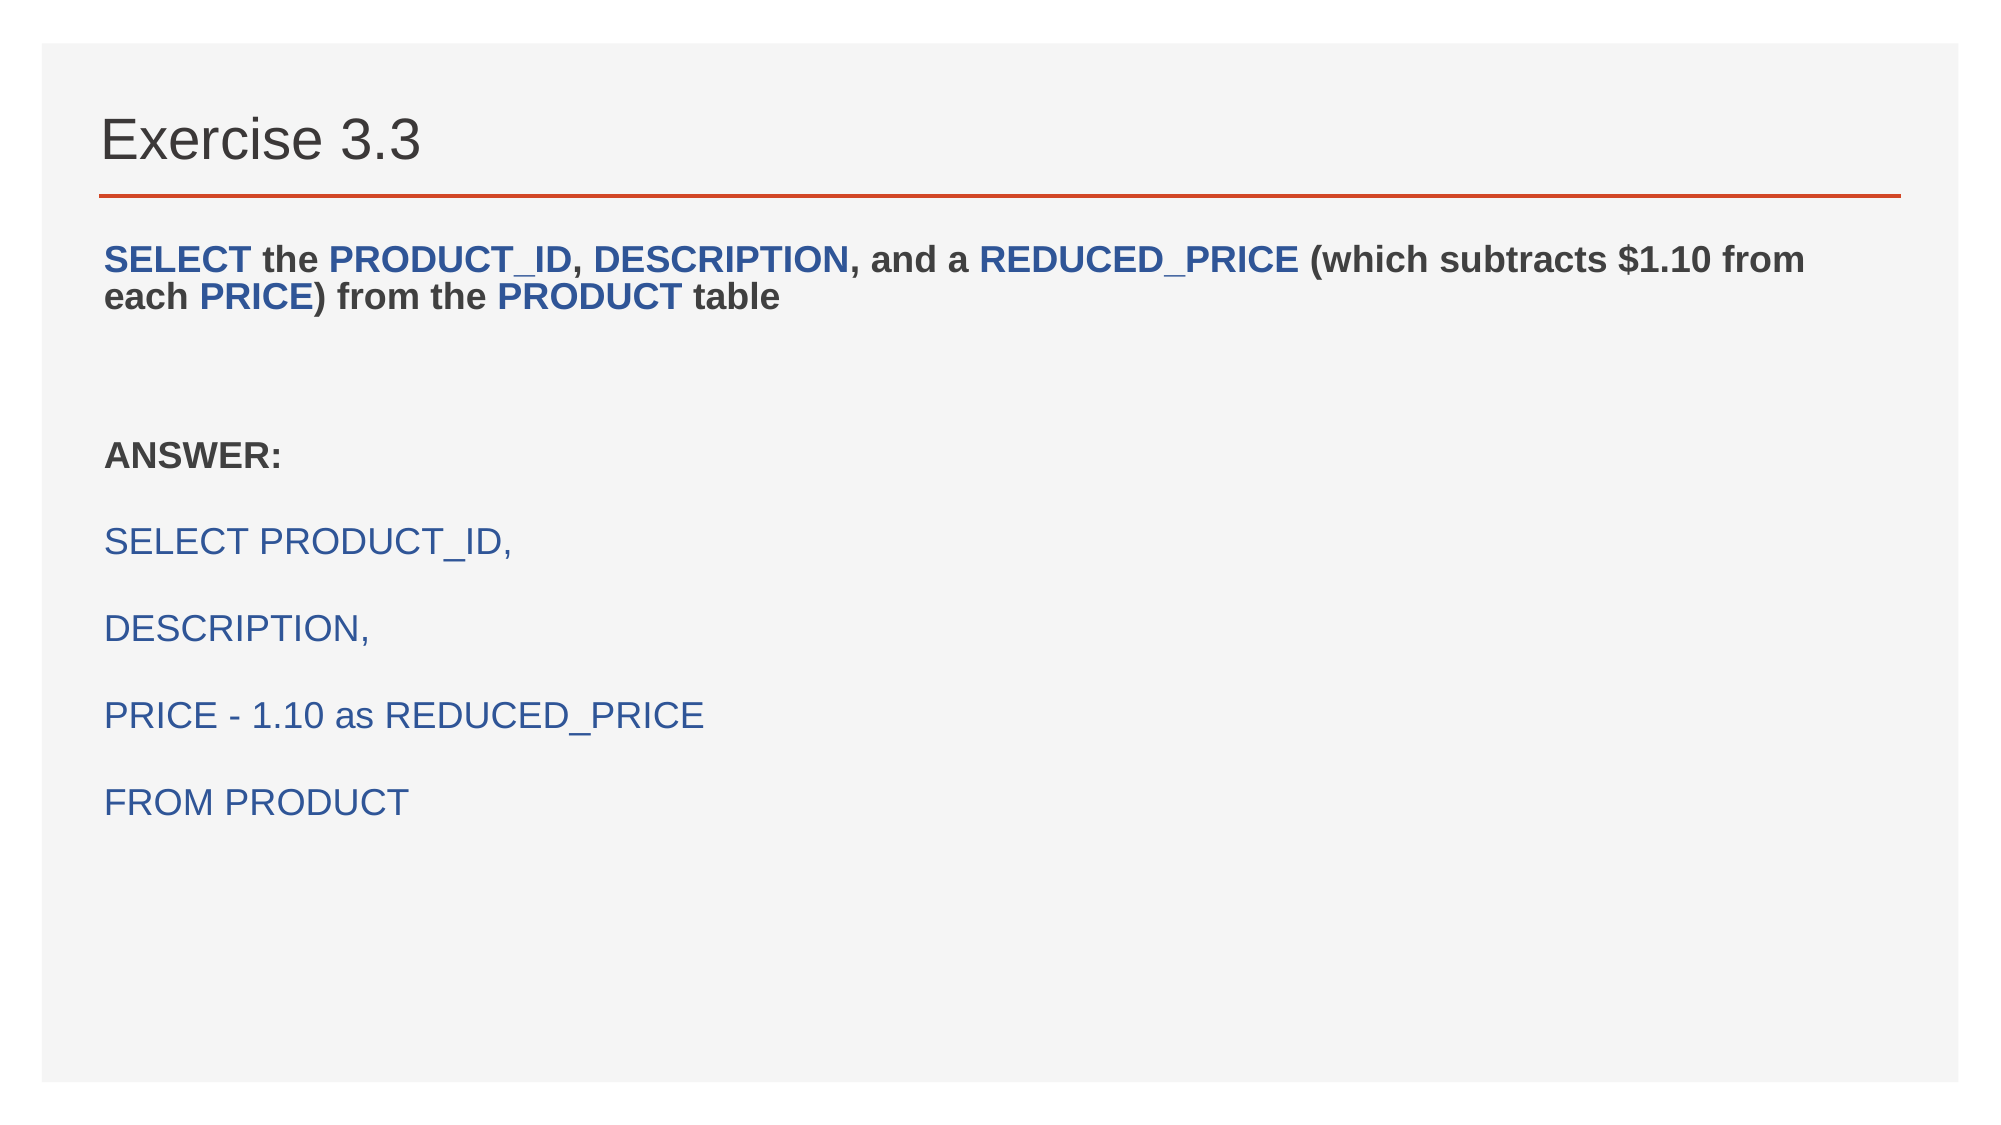

# Exercise 3.3
SELECT the PRODUCT_ID, DESCRIPTION, and a REDUCED_PRICE (which subtracts $1.10 from each PRICE) from the PRODUCT table

ANSWER:
SELECT PRODUCT_ID,
DESCRIPTION,
PRICE - 1.10 as REDUCED_PRICE
FROM PRODUCT